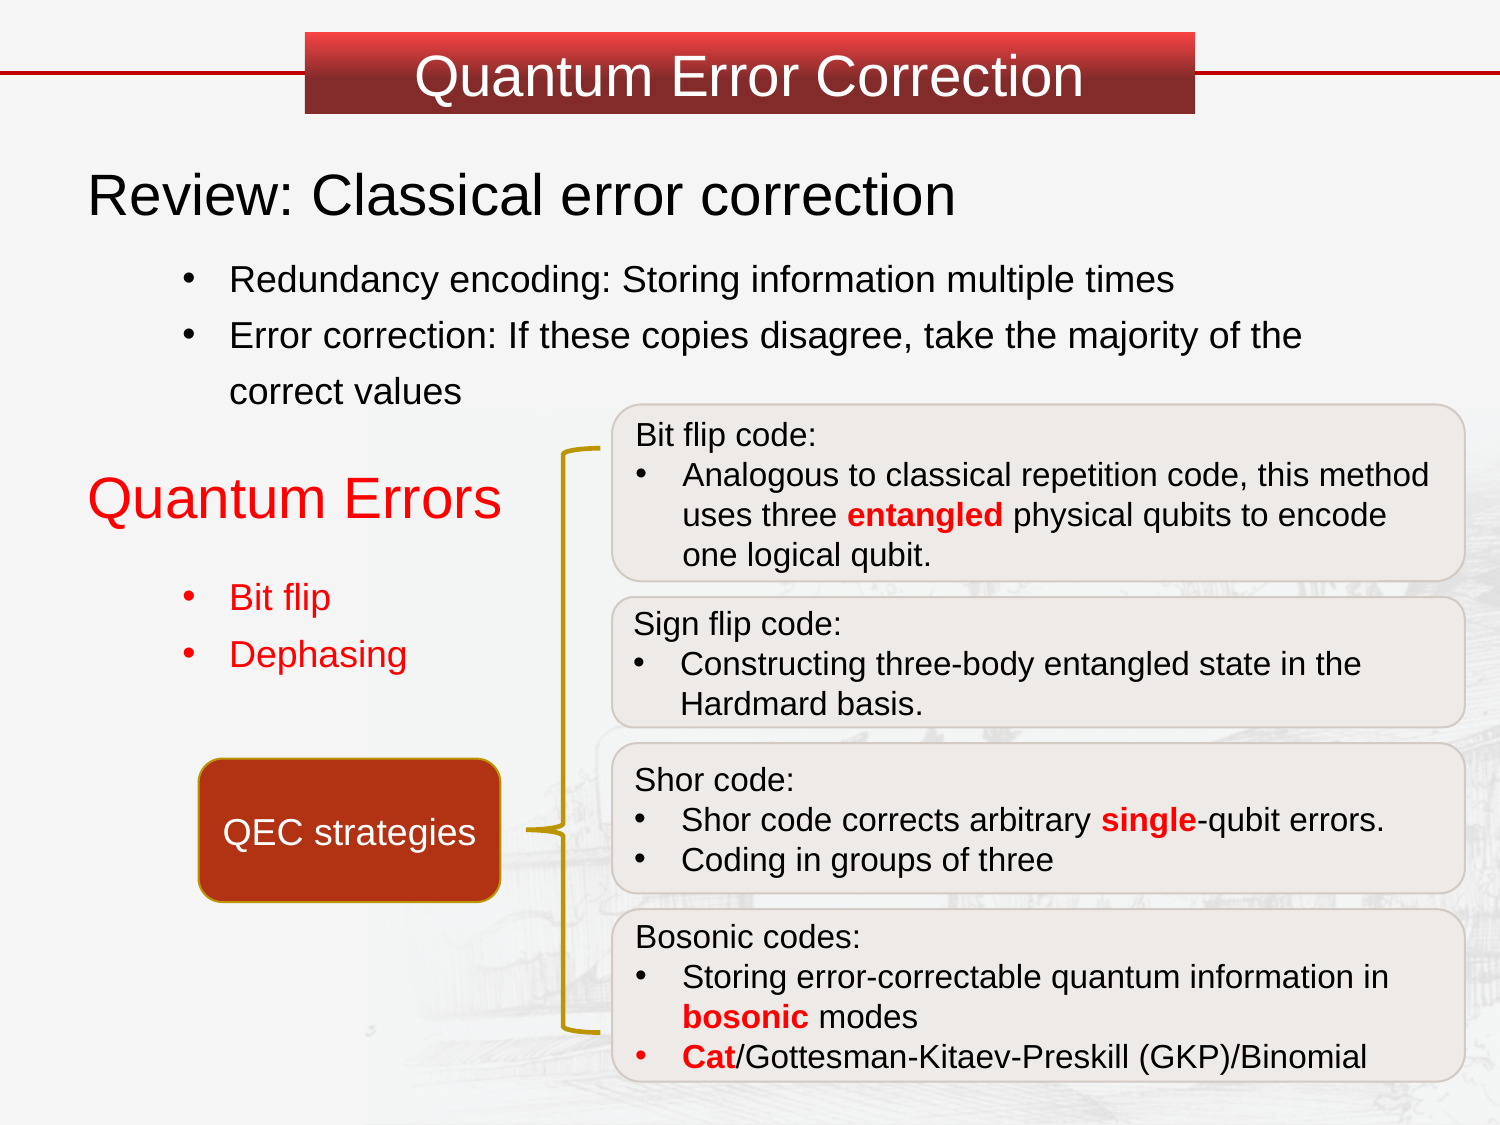

Quantum Error Correction
Review: Classical error correction
Redundancy encoding: Storing information multiple times
Error correction: If these copies disagree, take the majority of the correct values
Bit flip code:
Analogous to classical repetition code, this method uses three entangled physical qubits to encode one logical qubit.

Quantum Errors
Bit flip
Dephasing
Sign flip code:
Constructing three-body entangled state in the Hardmard basis.
Shor code:
Shor code corrects arbitrary single-qubit errors.
Coding in groups of three
QEC strategies
Bosonic codes:
Storing error-correctable quantum information in bosonic modes
Cat/Gottesman-Kitaev-Preskill (GKP)/Binomial